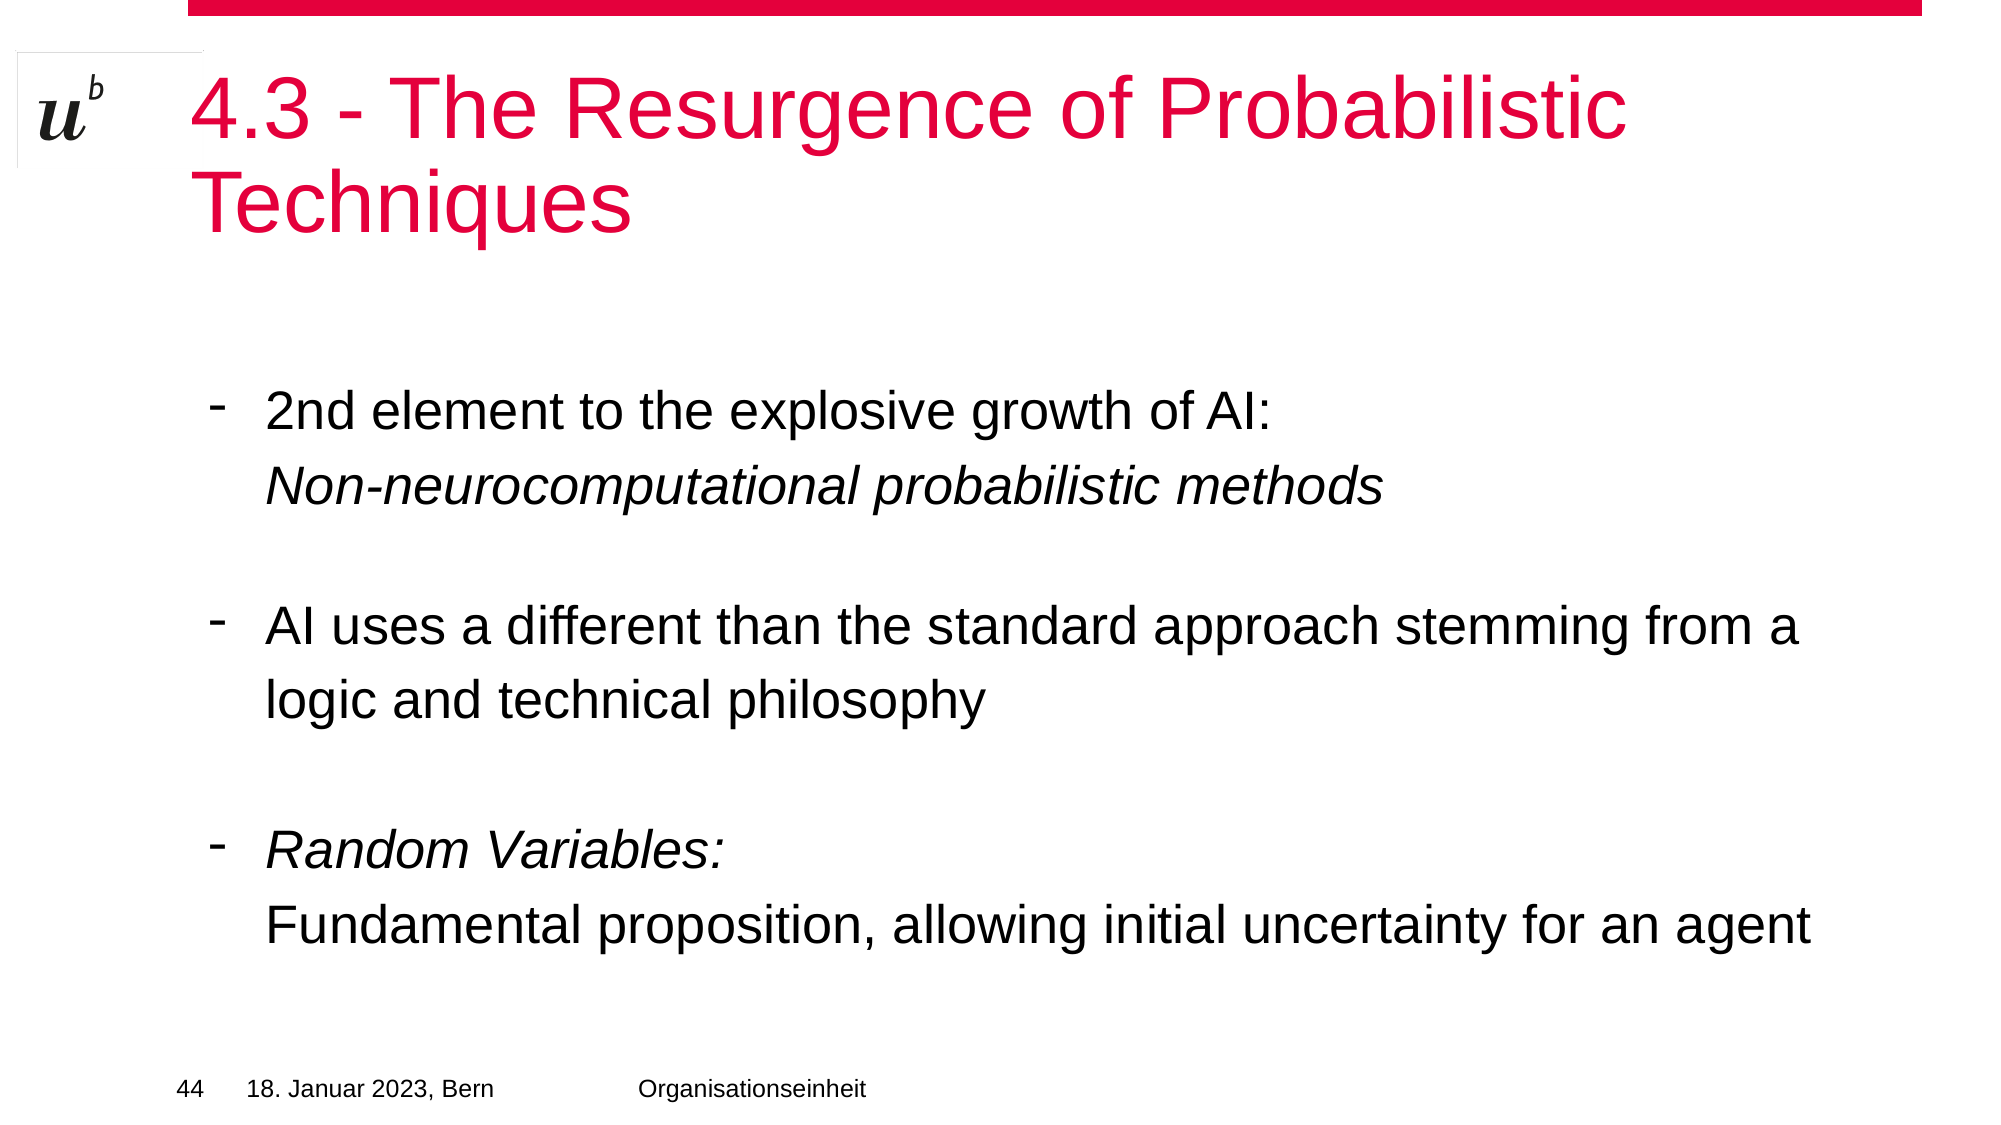

# 4.3 - The Resurgence of Probabilistic Techniques
2nd element to the explosive growth of AI:
Non-neurocomputational probabilistic methods
AI uses a different than the standard approach stemming from a logic and technical philosophy
Random Variables:
Fundamental proposition, allowing initial uncertainty for an agent

44
18. Januar 2023, Bern
Organisationseinheit